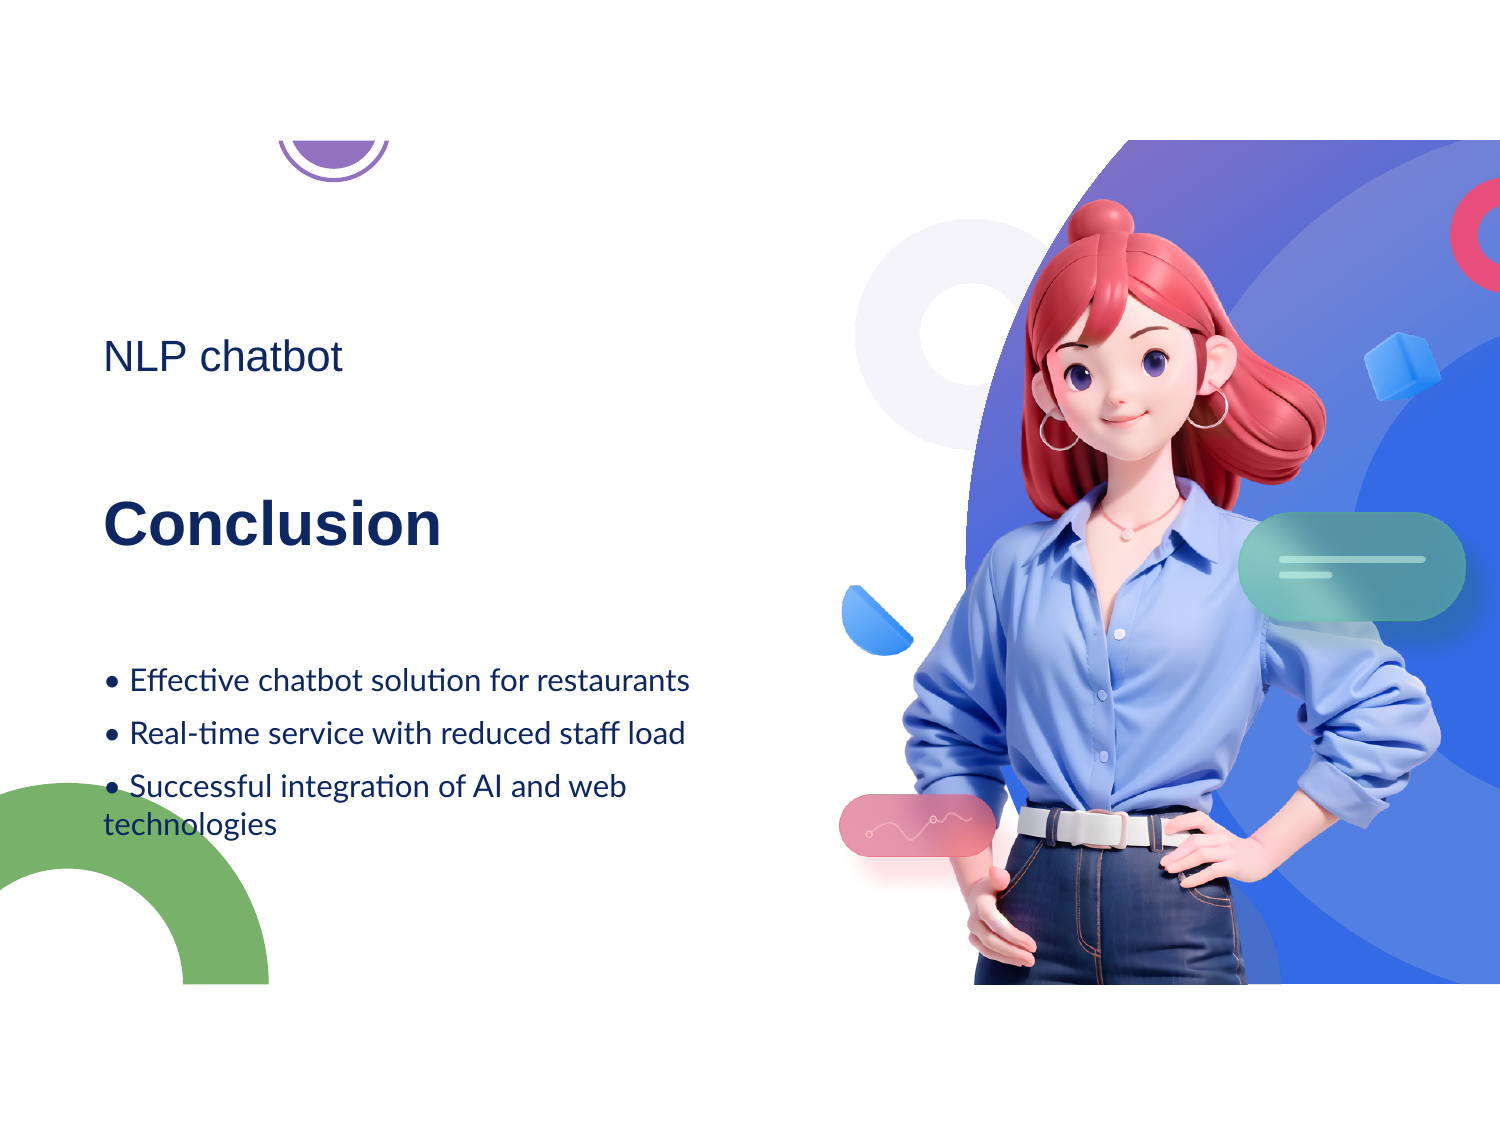

NLP chatbot
# Conclusion
• Effective chatbot solution for restaurants
• Real-time service with reduced staff load
• Successful integration of AI and web technologies